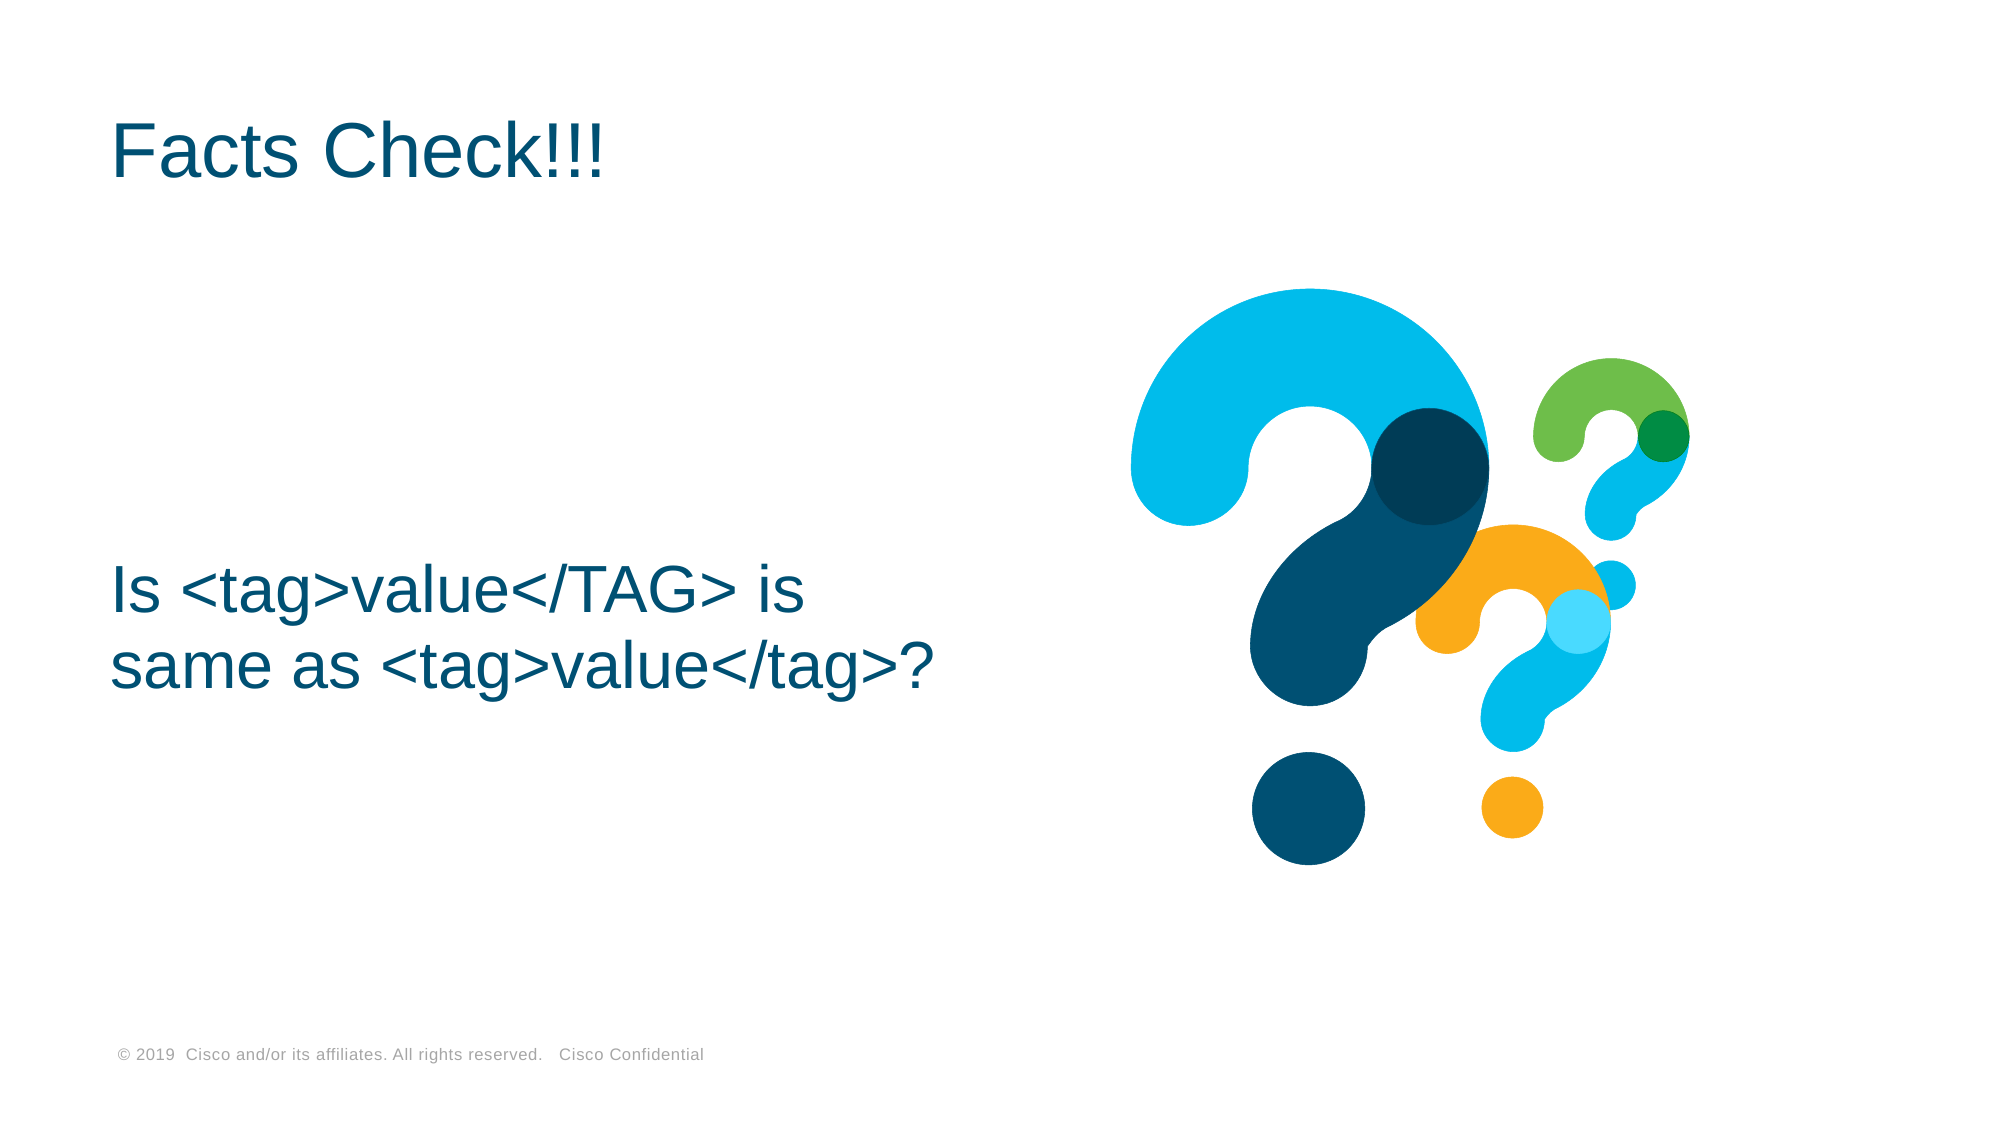

# Facts Check!!!

Is <tag>value</TAG> is same as <tag>value</tag>?